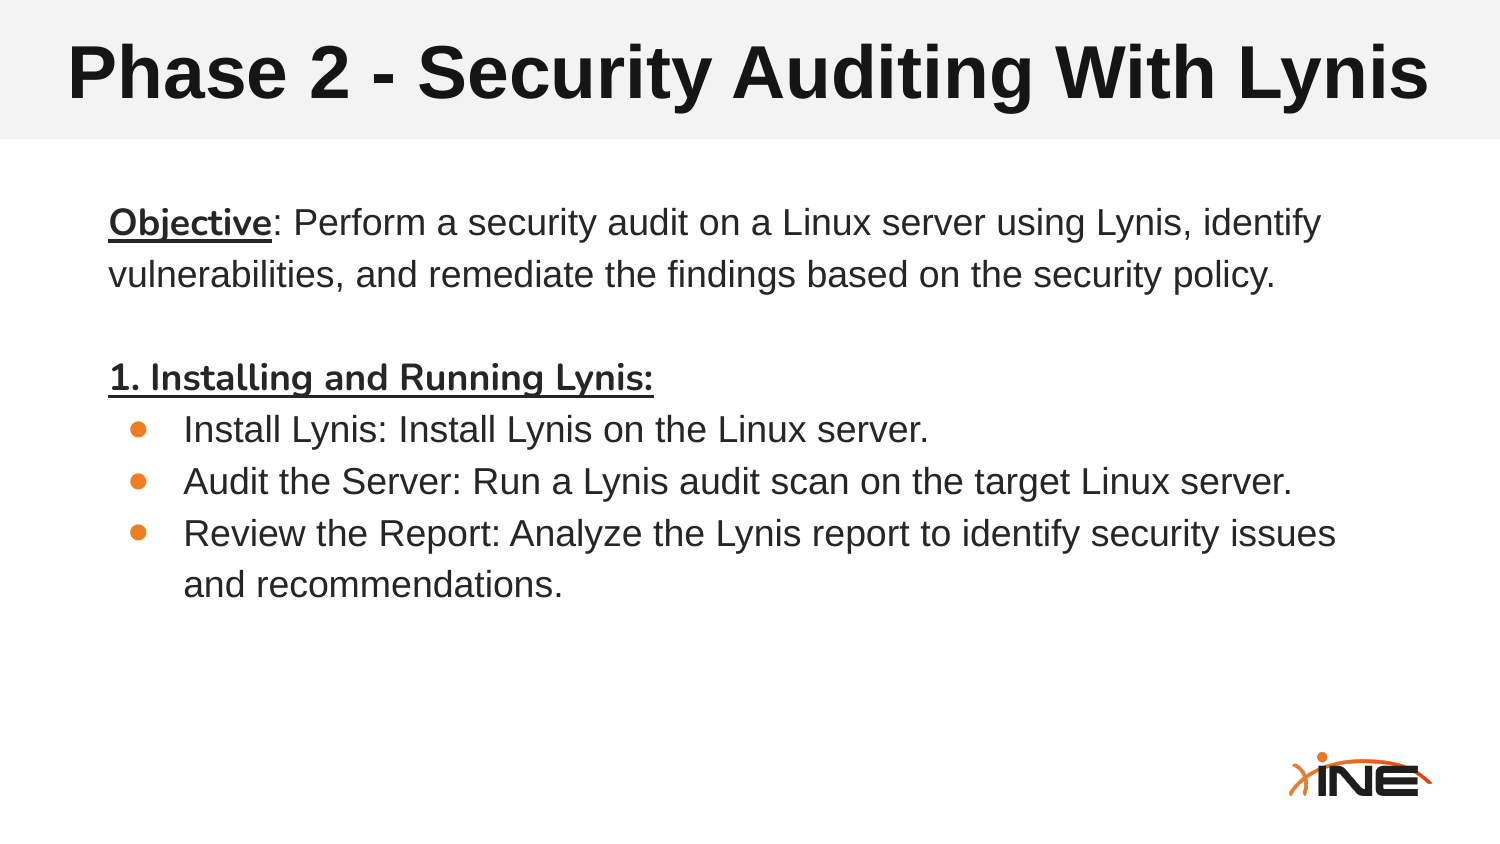

# Phase 2 - Security Auditing With Lynis
Objective: Perform a security audit on a Linux server using Lynis, identify vulnerabilities, and remediate the findings based on the security policy.

1. Installing and Running Lynis:
Install Lynis: Install Lynis on the Linux server.
Audit the Server: Run a Lynis audit scan on the target Linux server.
Review the Report: Analyze the Lynis report to identify security issues and recommendations.